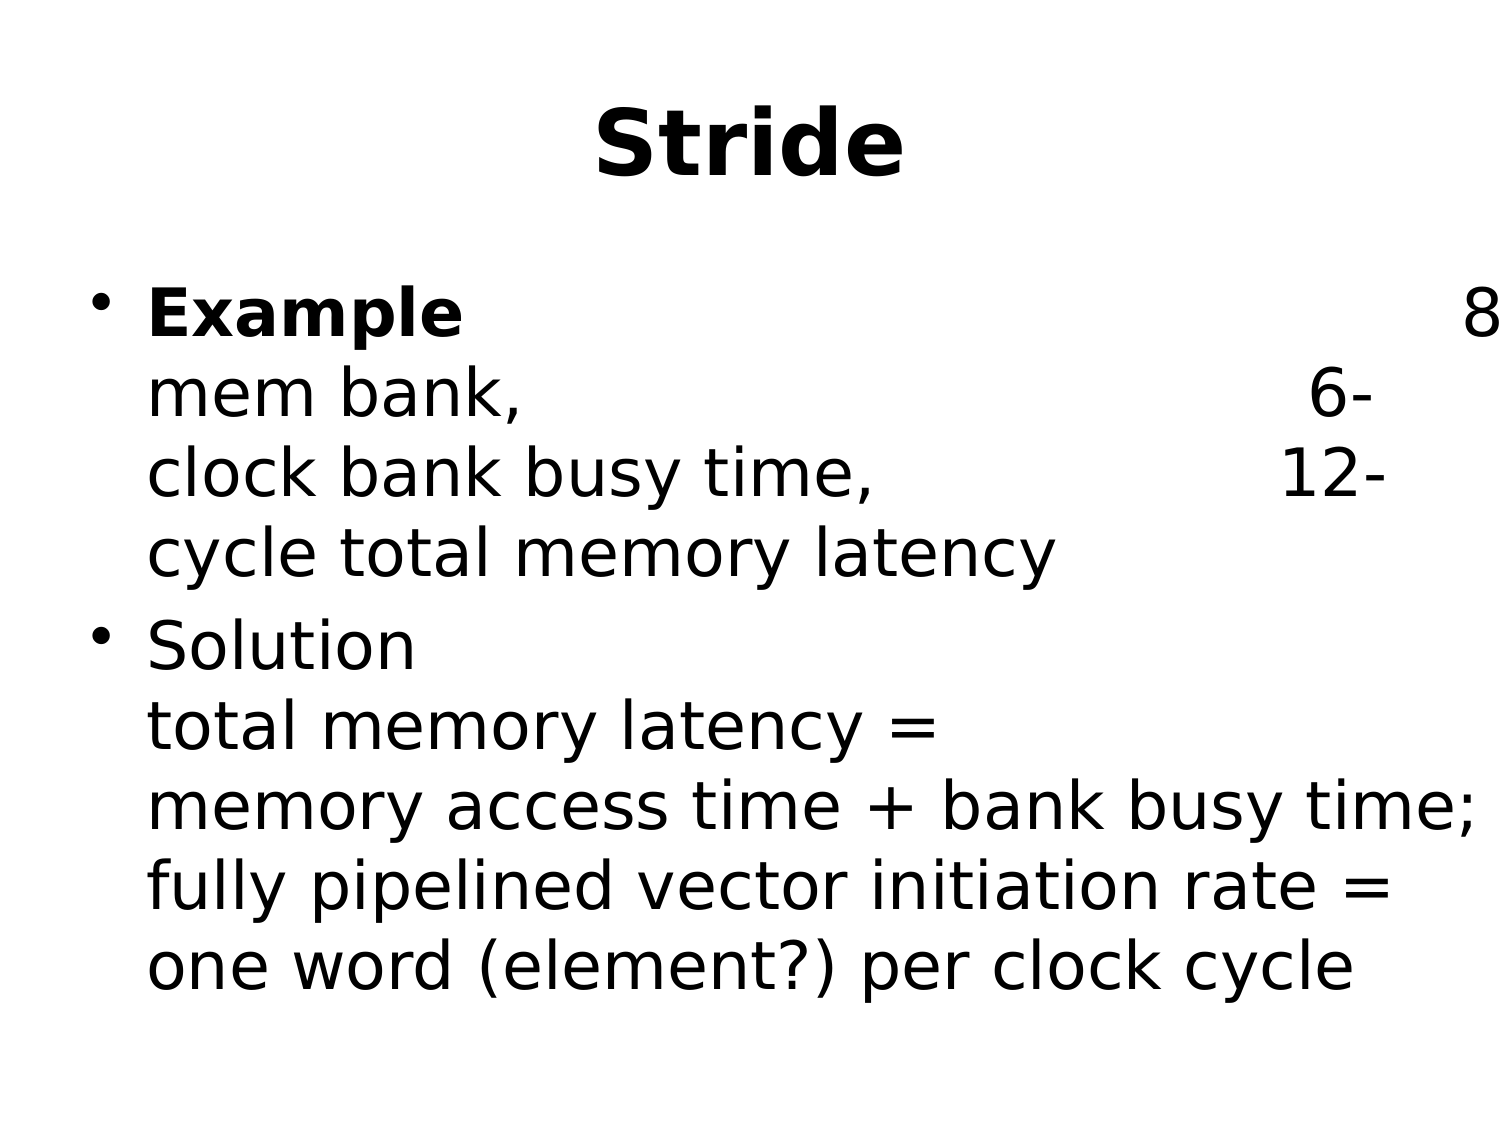

# Stride
Example                                               8 mem bank,                                     6-clock bank busy time,                   12-cycle total memory latency
Solution                                             total memory latency =               memory access time + bank busy time; fully pipelined vector initiation rate =    one word (element?) per clock cycle